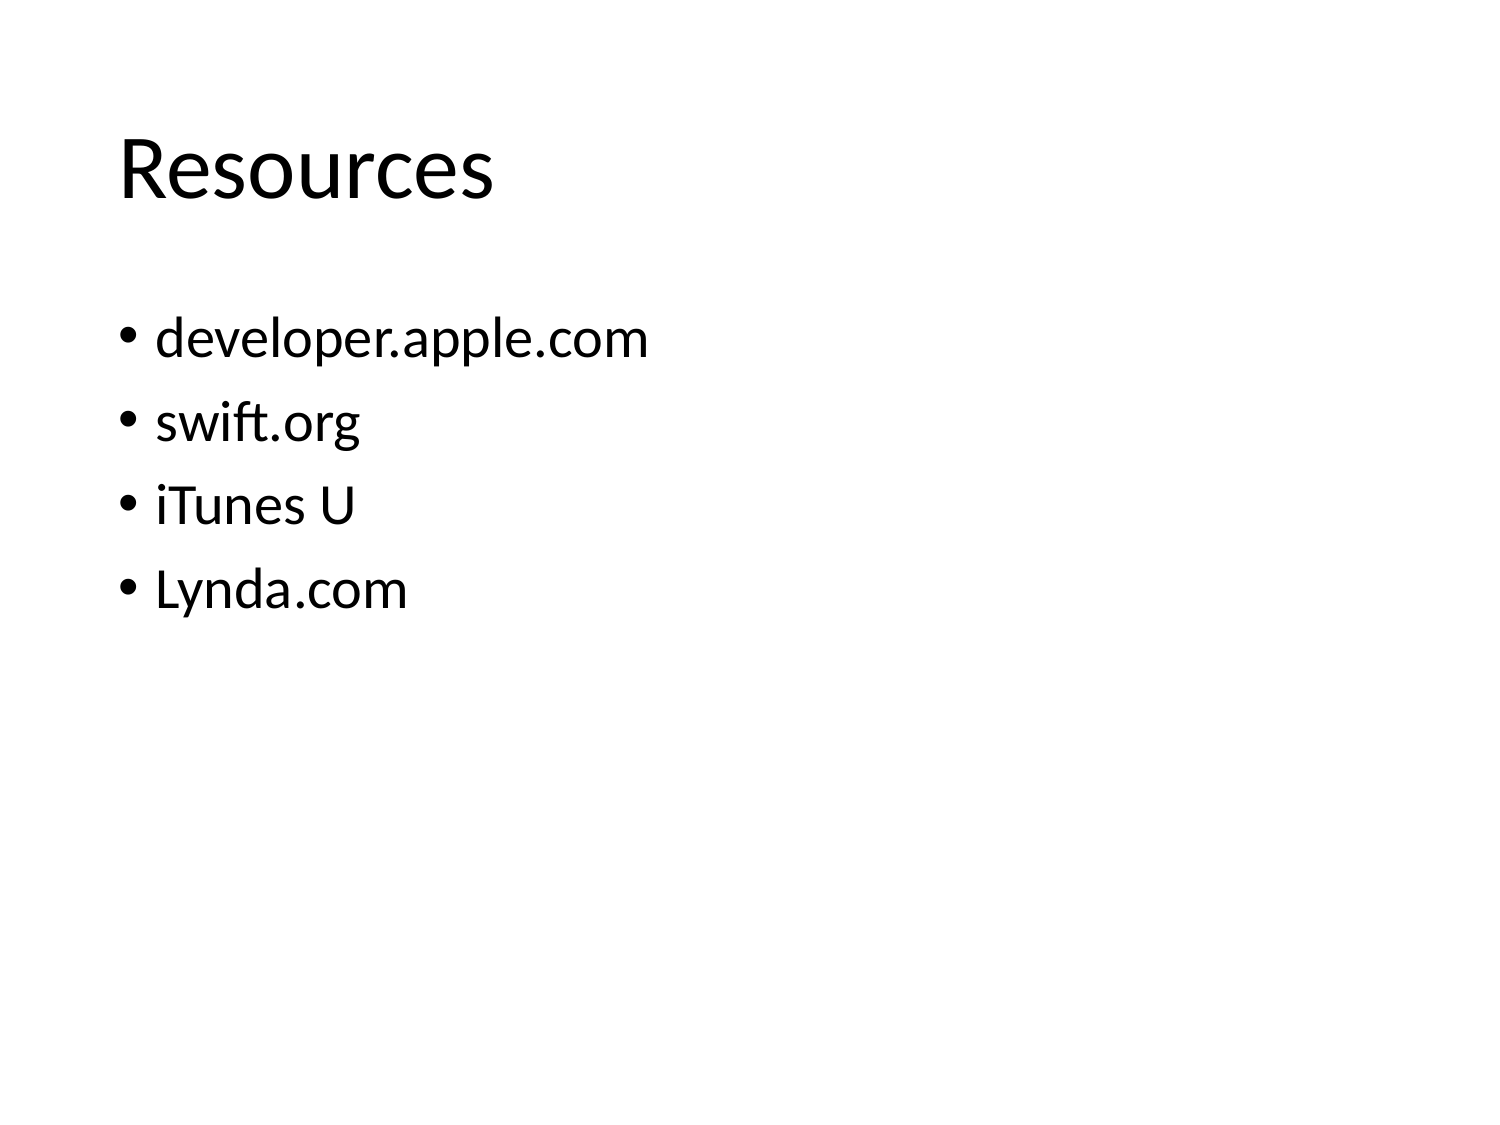

# Resources
developer.apple.com
swift.org
iTunes U
Lynda.com